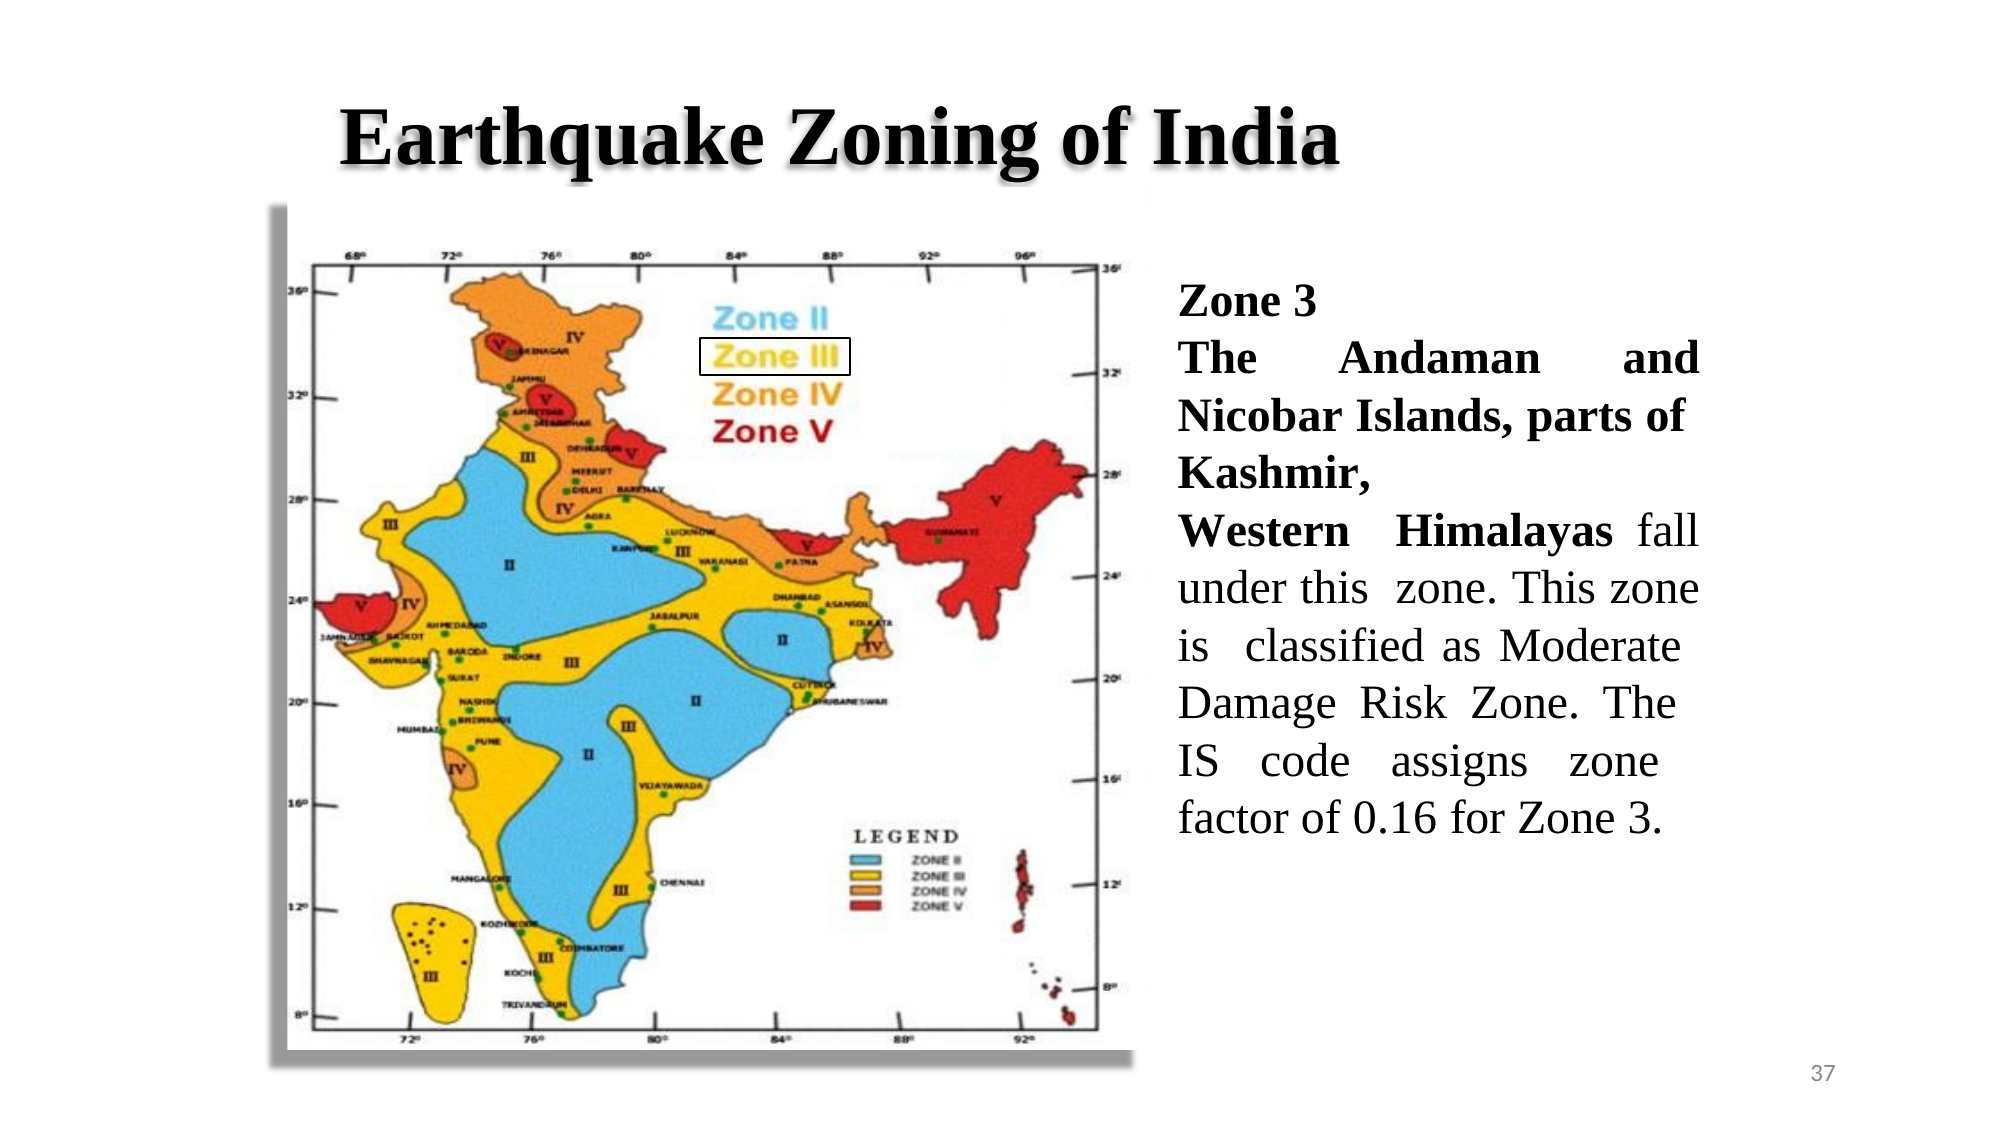

# Earthquake Zoning of India

Zone 3
The
Andaman	and
Nicobar Islands, parts of  Kashmir,	Western  Himalayas fall under this  zone. This zone is  classified as Moderate  Damage Risk Zone. The  IS code assigns zone  factor of 0.16 for Zone 3.
37